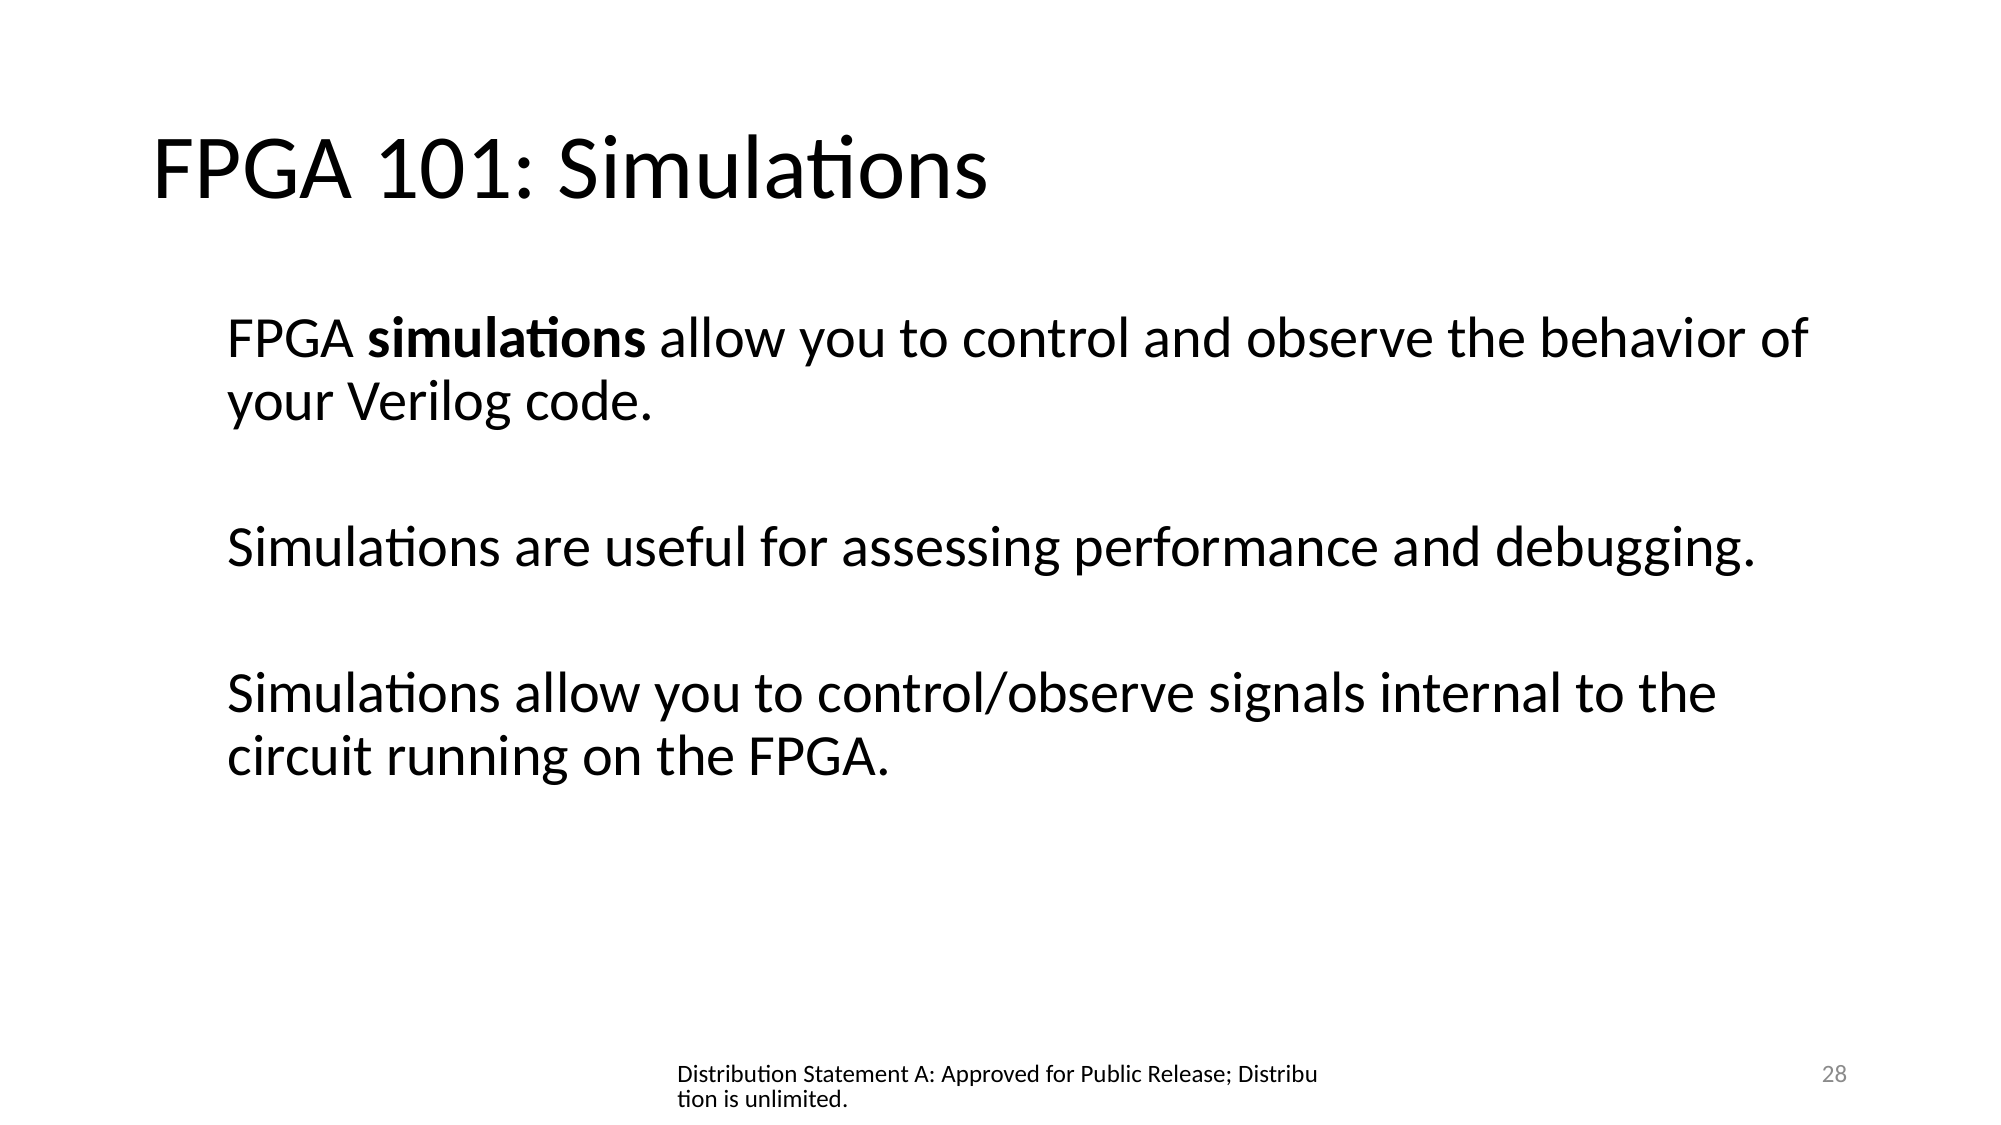

# FPGA 101: Simulations
FPGA simulations allow you to control and observe the behavior of your Verilog code.

Simulations are useful for assessing performance and debugging.

Simulations allow you to control/observe signals internal to the circuit running on the FPGA.

Distribution Statement A: Approved for Public Release; Distribution is unlimited.
28